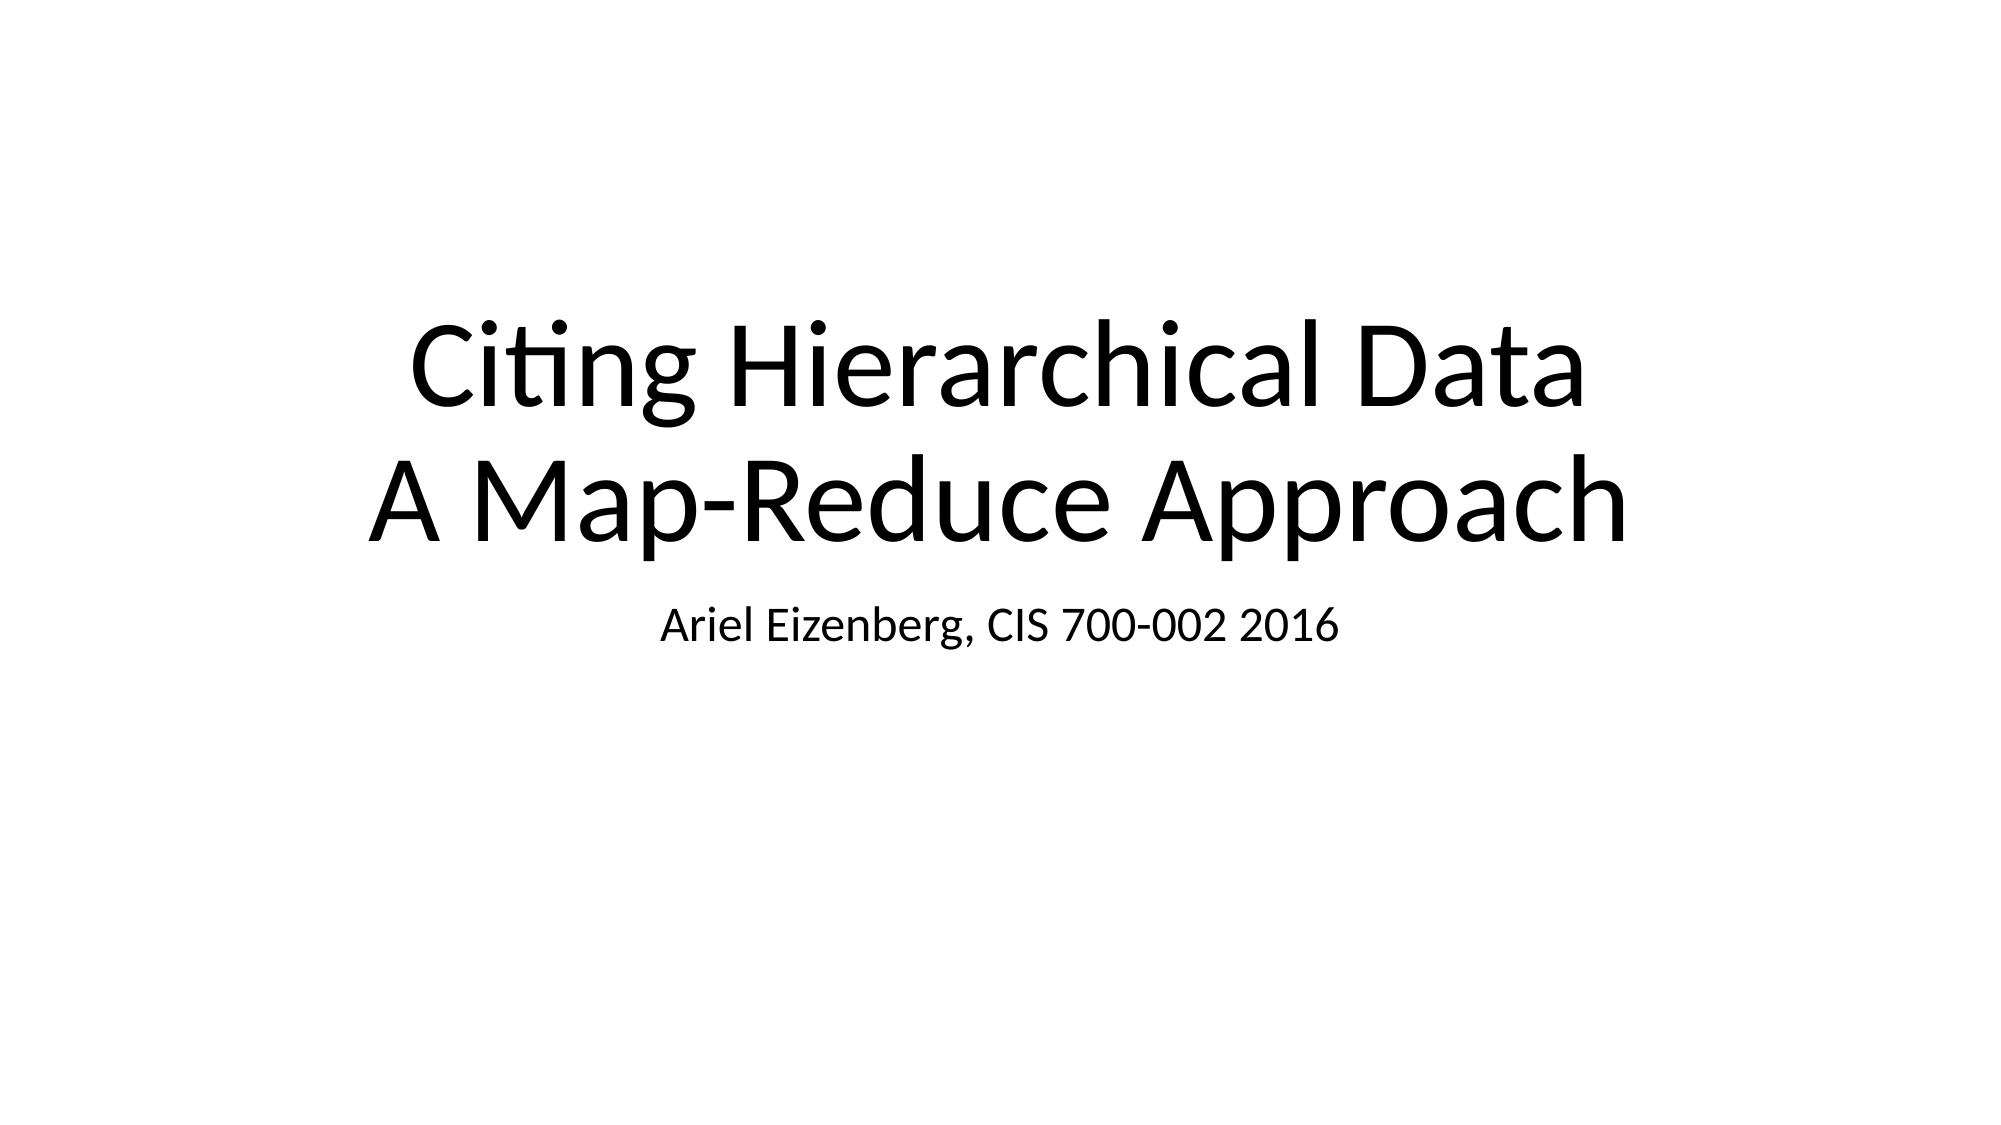

# Citing Hierarchical Data A Map-Reduce Approach
Ariel Eizenberg, CIS 700-002 2016